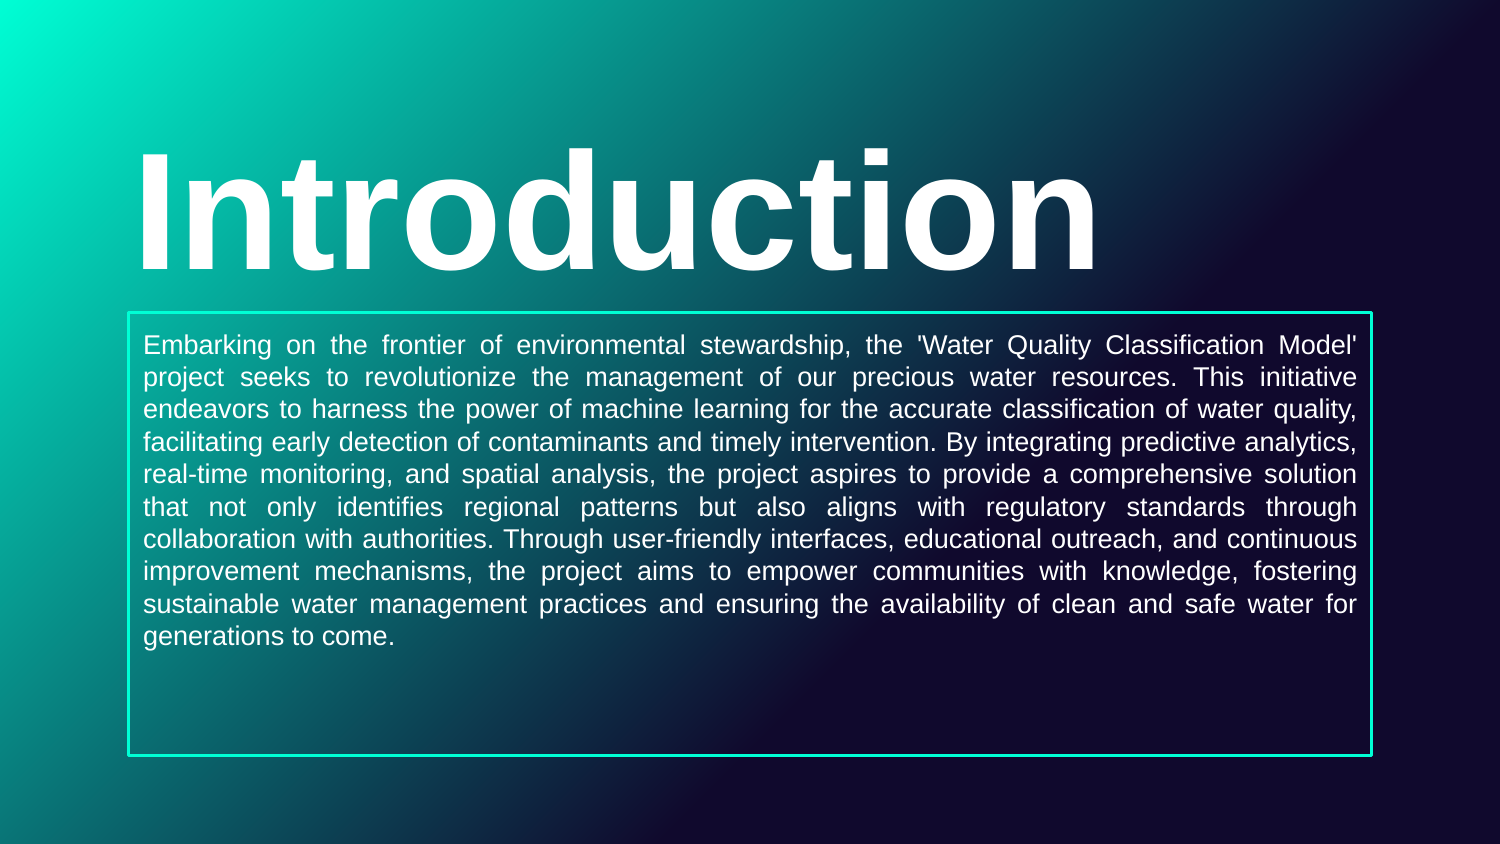

Introduction
Embarking on the frontier of environmental stewardship, the 'Water Quality Classification Model' project seeks to revolutionize the management of our precious water resources. This initiative endeavors to harness the power of machine learning for the accurate classification of water quality, facilitating early detection of contaminants and timely intervention. By integrating predictive analytics, real-time monitoring, and spatial analysis, the project aspires to provide a comprehensive solution that not only identifies regional patterns but also aligns with regulatory standards through collaboration with authorities. Through user-friendly interfaces, educational outreach, and continuous improvement mechanisms, the project aims to empower communities with knowledge, fostering sustainable water management practices and ensuring the availability of clean and safe water for generations to come.